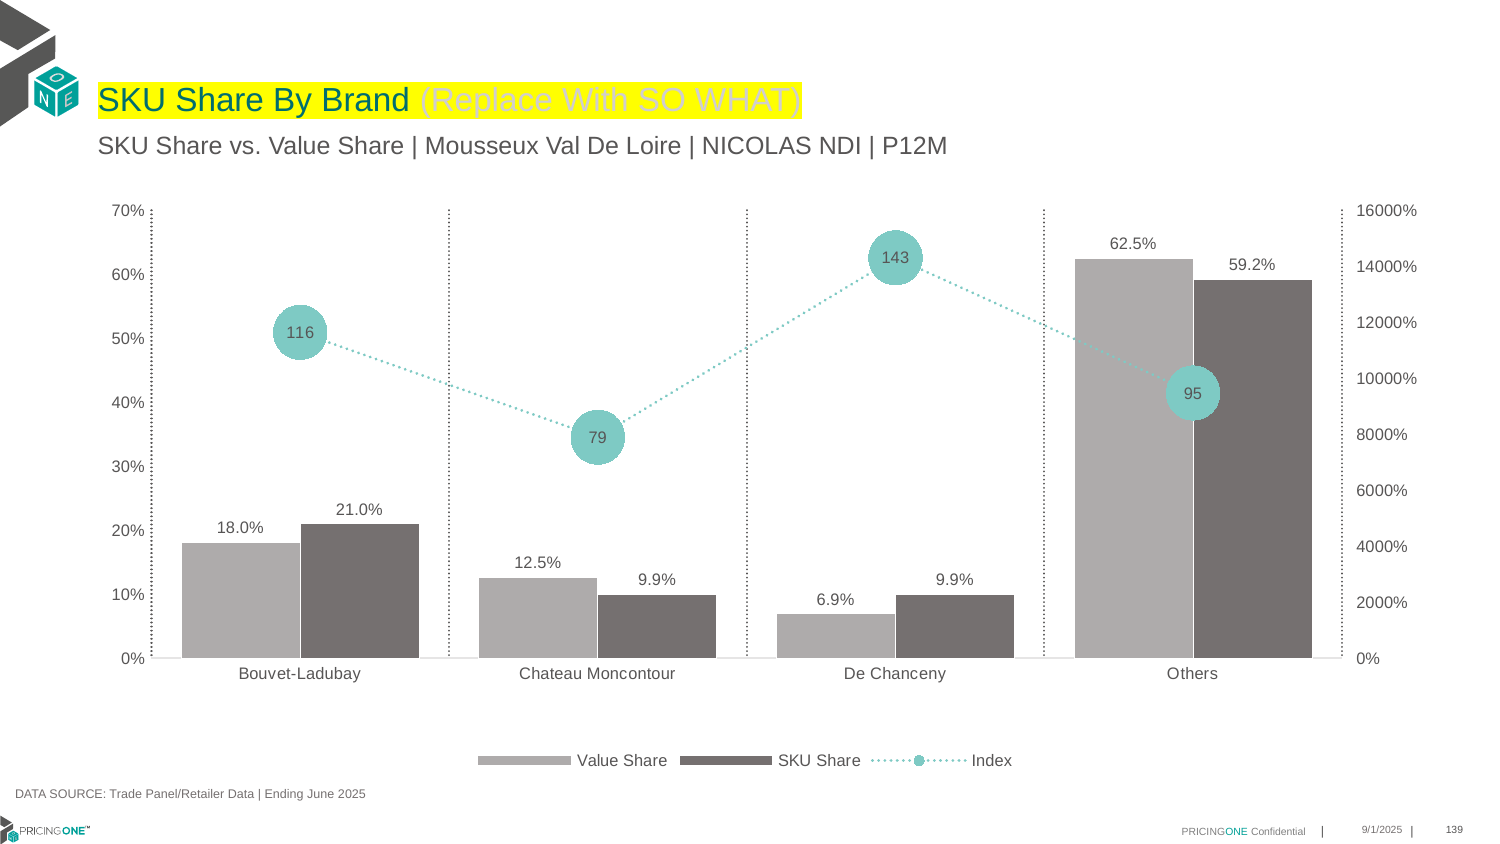

# SKU Share By Brand (Replace With SO WHAT)
SKU Share vs. Value Share | Mousseux Val De Loire | NICOLAS NDI | P12M

### Chart

| Category | Value Share | SKU Share | Index |
|---|---|---|---|
| Bouvet-Ladubay | 0.18033943982803427 | 0.2098930481283422 | 116.38776760562708 |
| Chateau Moncontour | 0.12531682120055182 | 0.09893048128342243 | 78.94429521564244 |
| De Chanceny | 0.06917129198883507 | 0.09893048128342243 | 143.0224569166509 |
| Others | 0.6251724469825788 | 0.5922459893048125 | 94.73321995607978 |
DATA SOURCE: Trade Panel/Retailer Data | Ending June 2025

9/1/2025
139